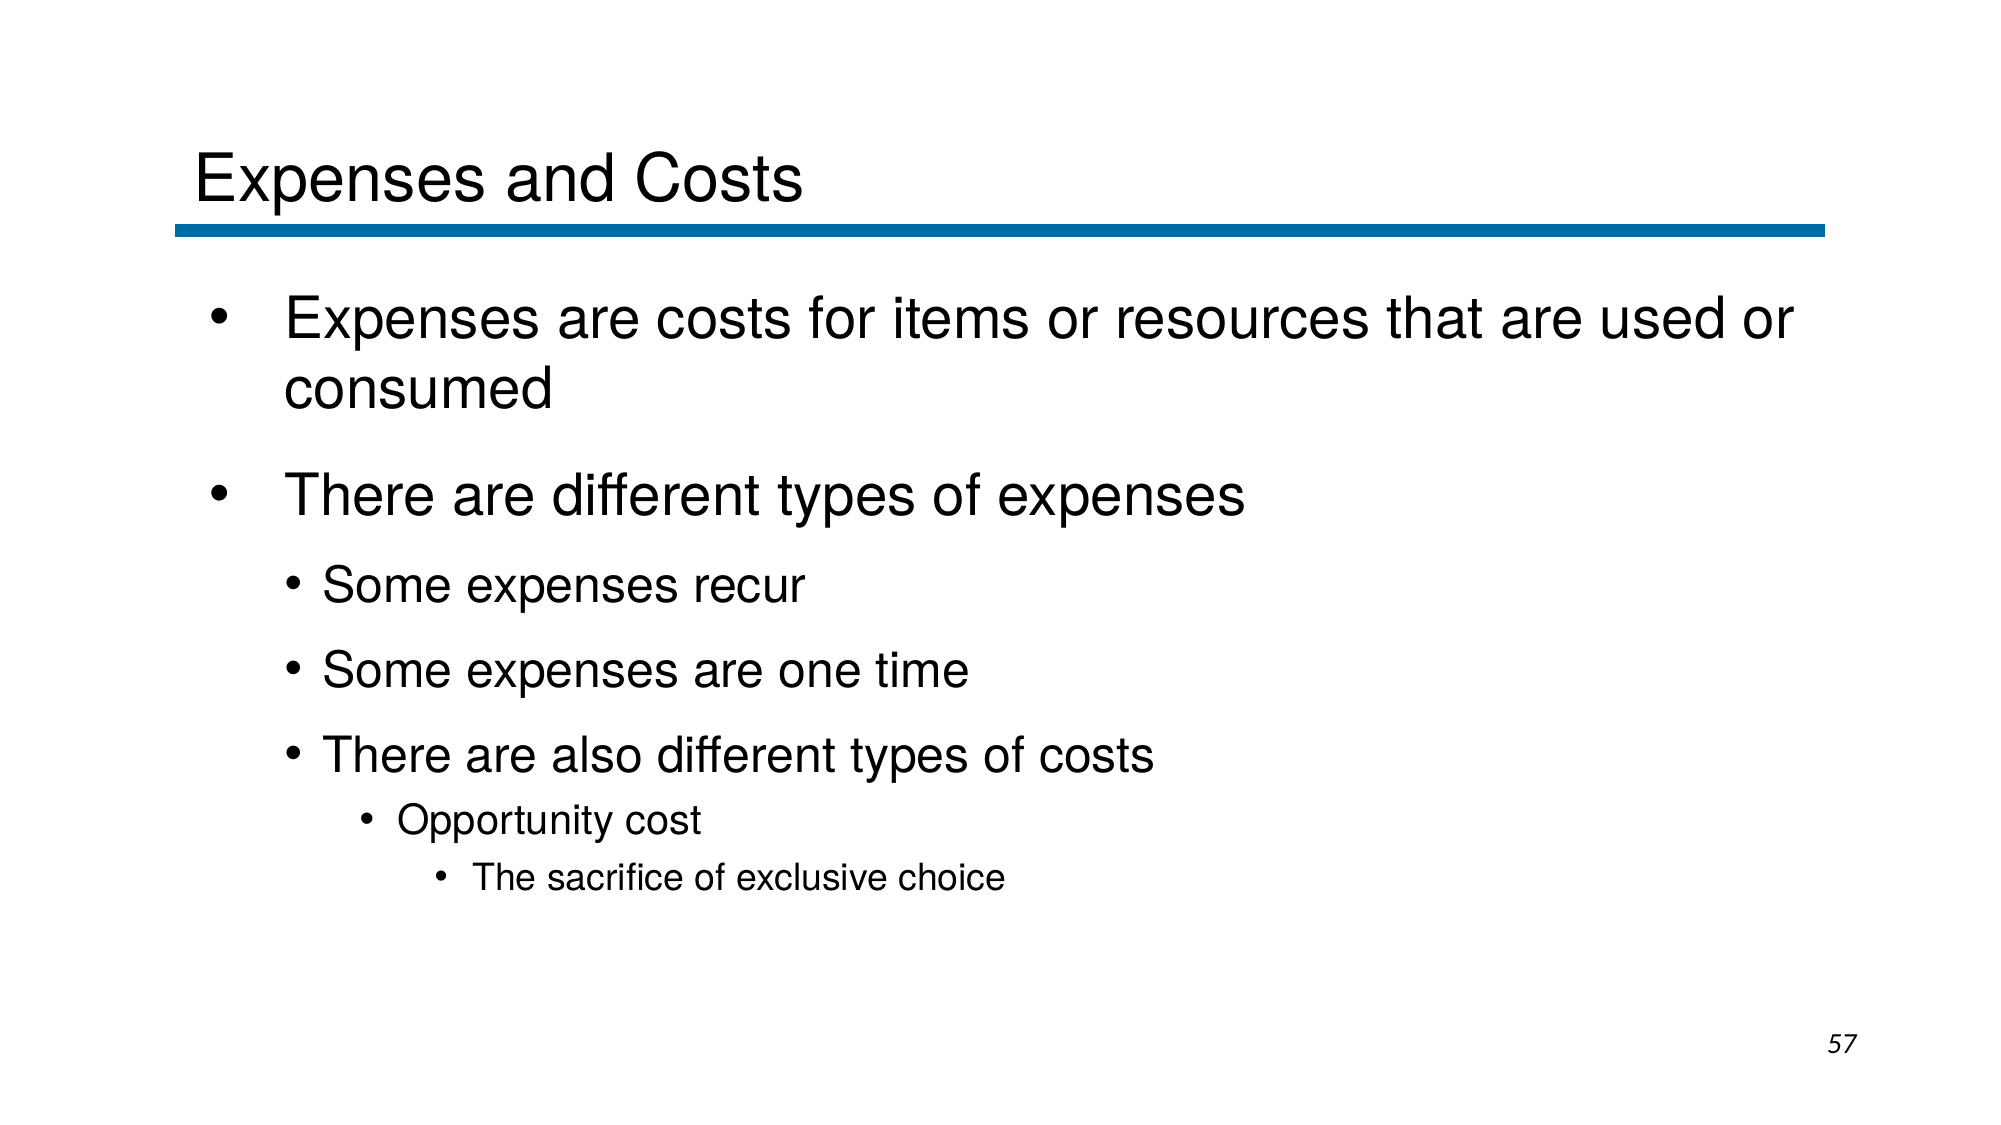

Expenses and Costs
Expenses are costs for items or resources that are used or consumed
There are different types of expenses
Some expenses recur
Some expenses are one time
There are also different types of costs
Opportunity cost
The sacrifice of exclusive choice

1-57